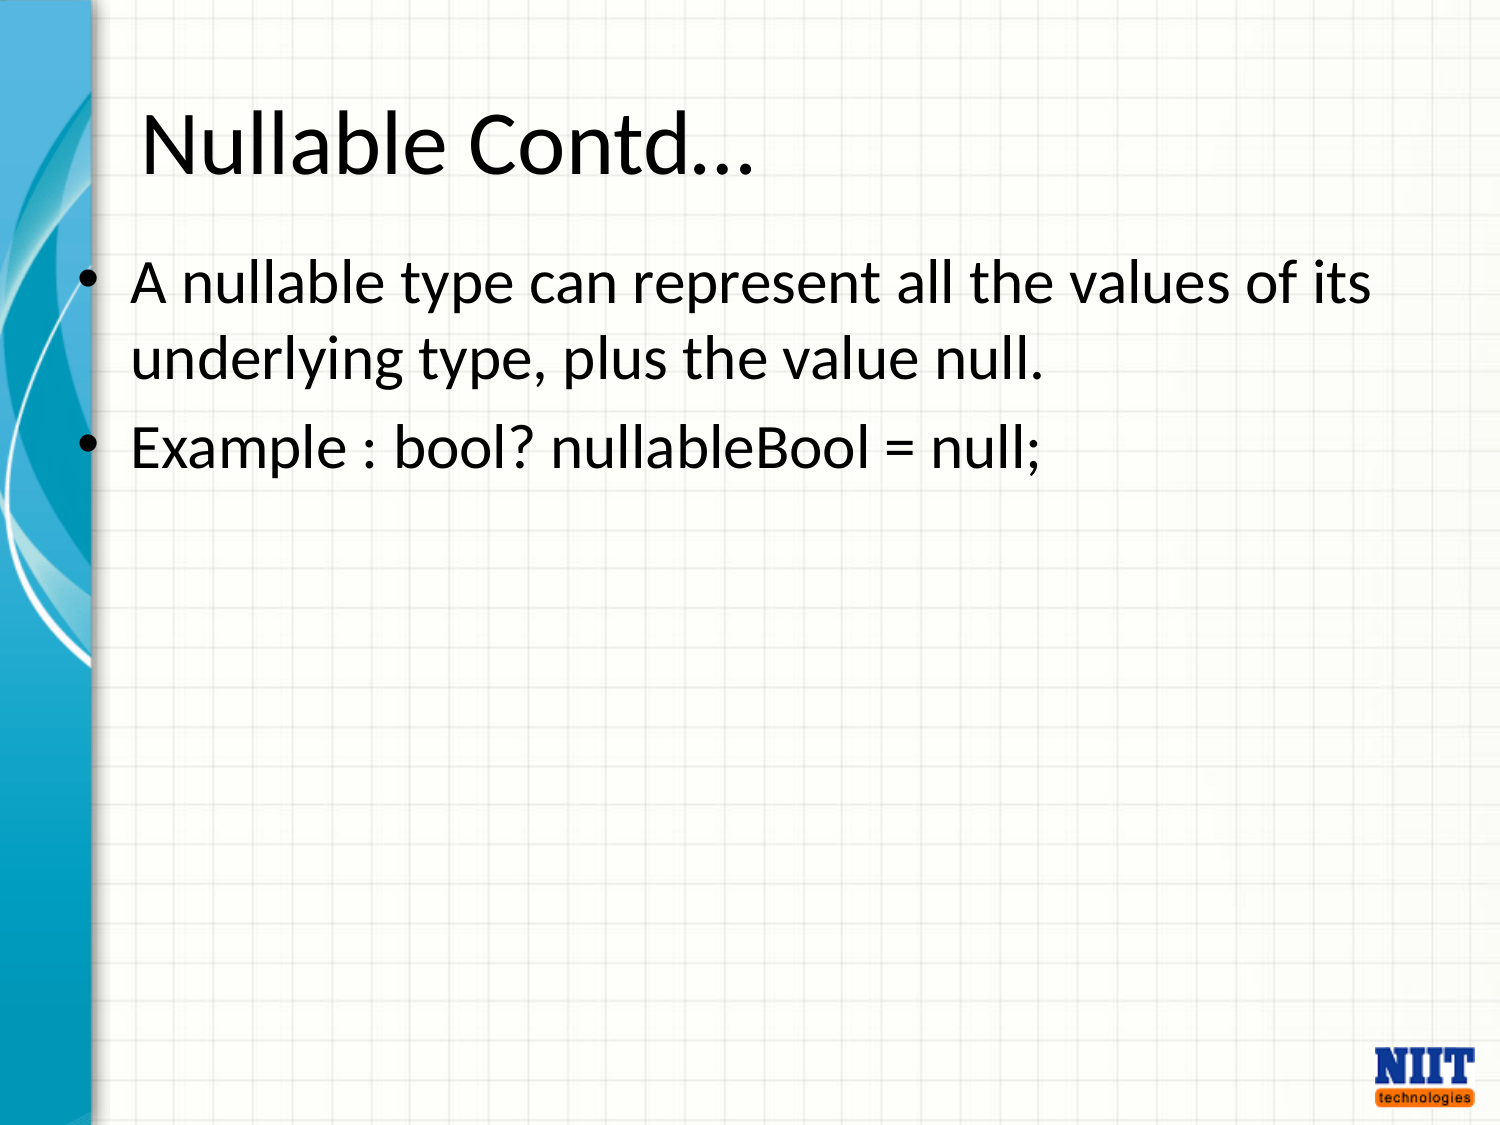

# Nullable Contd…
A nullable type can represent all the values of its underlying type, plus the value null.
Example : bool? nullableBool = null;